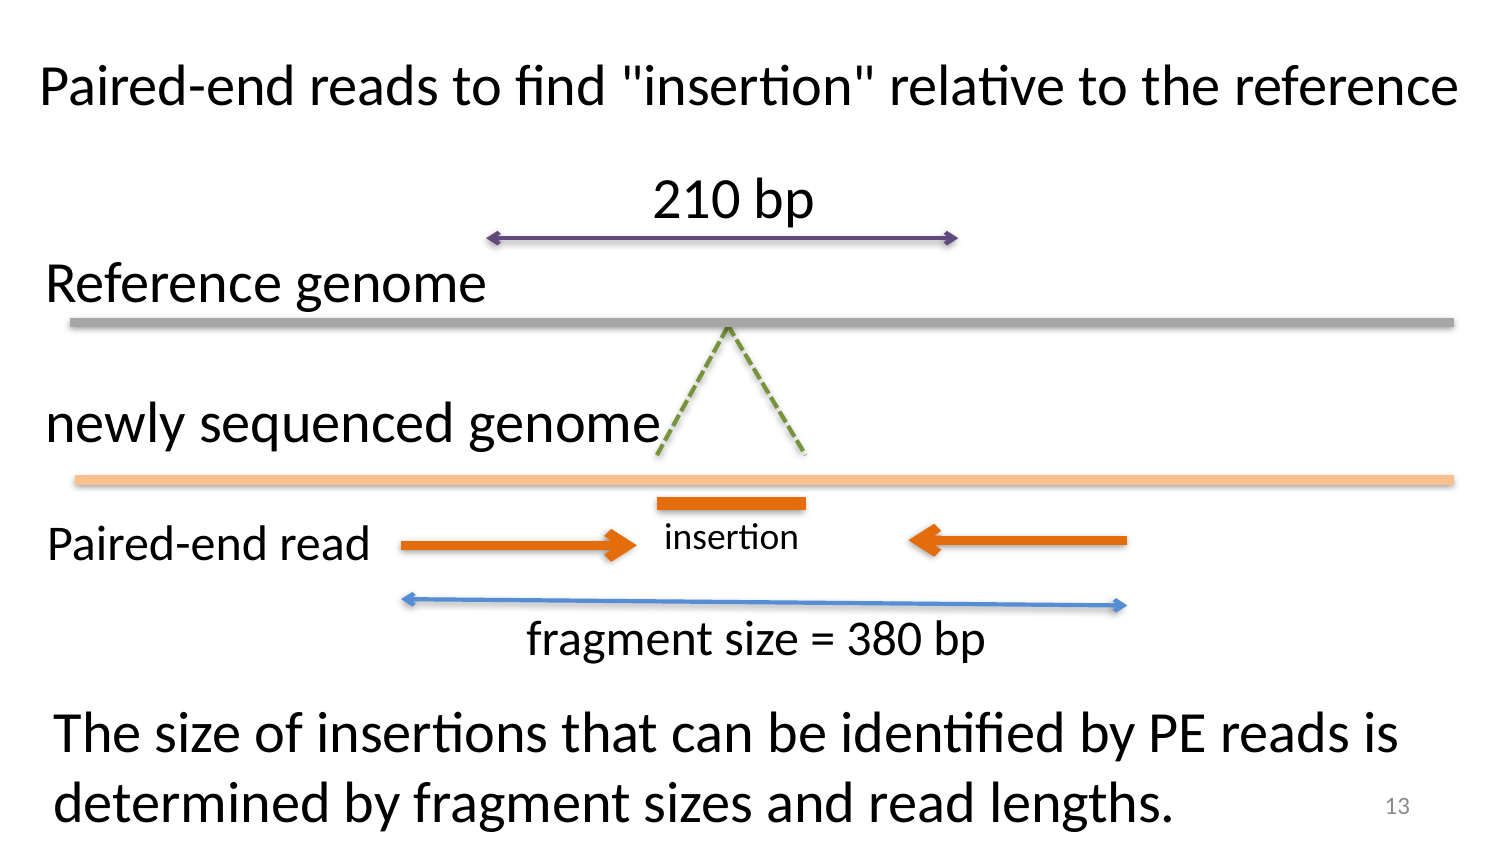

# Paired-end reads to find "insertion" relative to the reference
210 bp
Reference genome
newly sequenced genome
fragment size = 380 bp
Paired-end read
insertion
The size of insertions that can be identified by PE reads is determined by fragment sizes and read lengths.
13